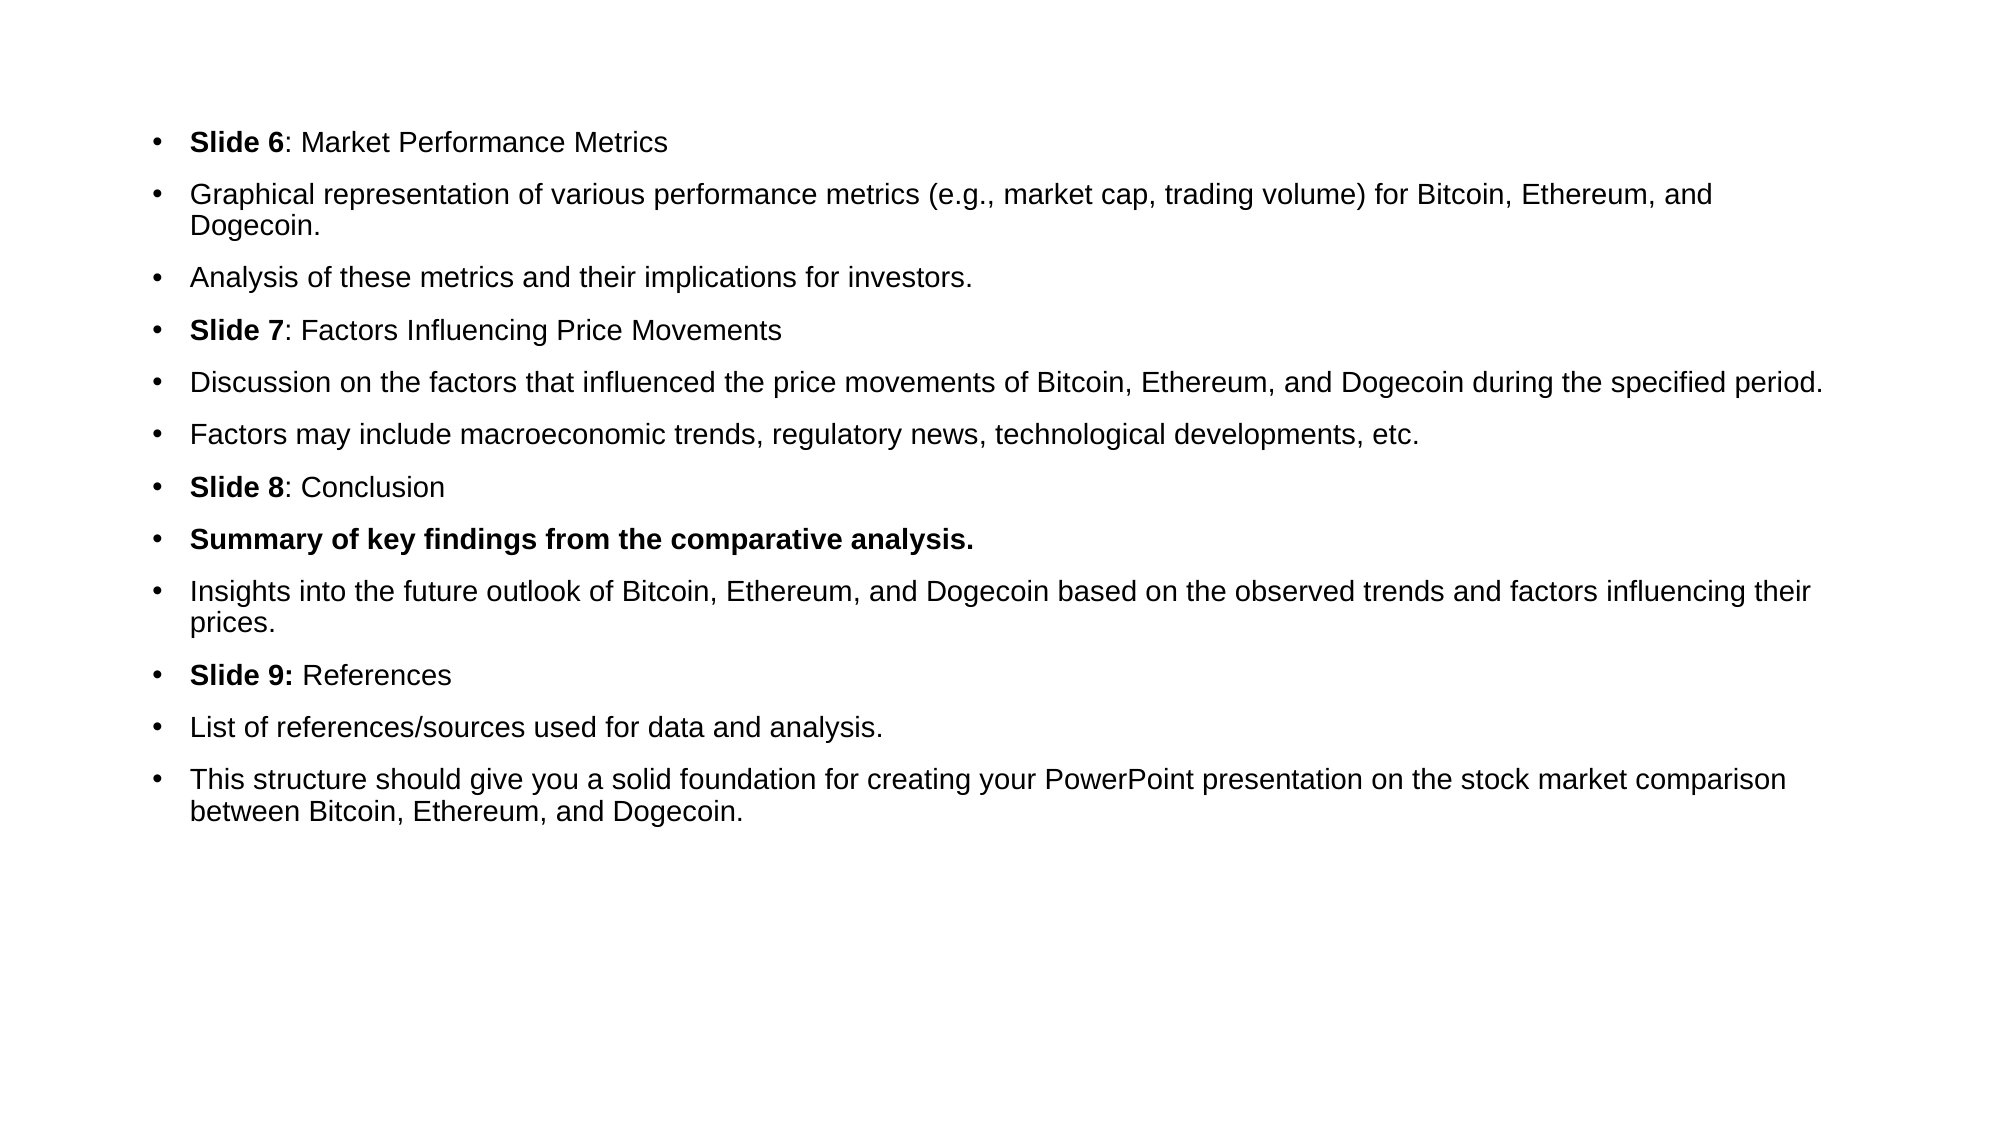

Slide 6: Market Performance Metrics
Graphical representation of various performance metrics (e.g., market cap, trading volume) for Bitcoin, Ethereum, and Dogecoin.
Analysis of these metrics and their implications for investors.
Slide 7: Factors Influencing Price Movements
Discussion on the factors that influenced the price movements of Bitcoin, Ethereum, and Dogecoin during the specified period.
Factors may include macroeconomic trends, regulatory news, technological developments, etc.
Slide 8: Conclusion
Summary of key findings from the comparative analysis.
Insights into the future outlook of Bitcoin, Ethereum, and Dogecoin based on the observed trends and factors influencing their prices.
Slide 9: References
List of references/sources used for data and analysis.
This structure should give you a solid foundation for creating your PowerPoint presentation on the stock market comparison between Bitcoin, Ethereum, and Dogecoin.